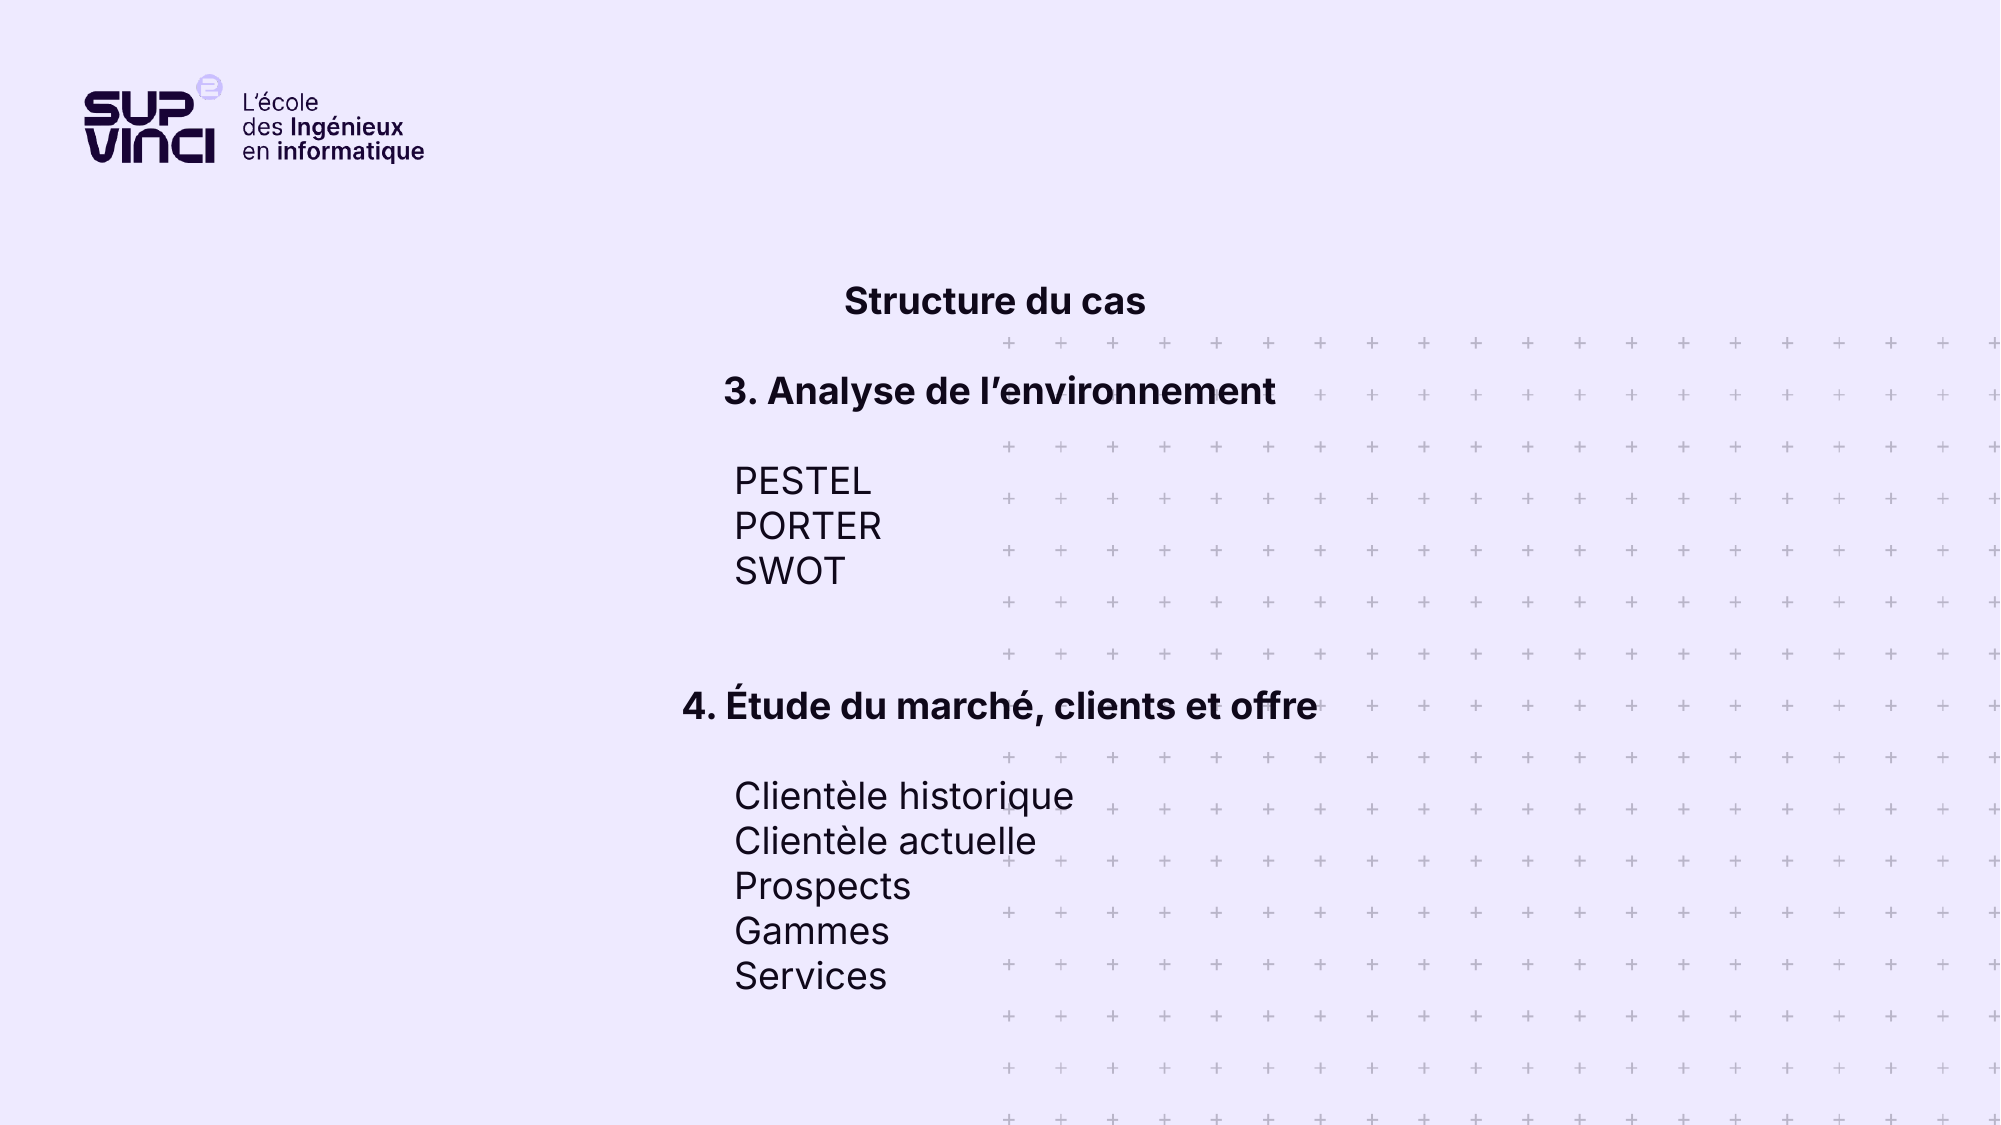

Structure du cas

3. Analyse de l’environnement

PESTEL
PORTER
SWOT

4. Étude du marché, clients et offre

Clientèle historique
Clientèle actuelle
Prospects
Gammes
Services